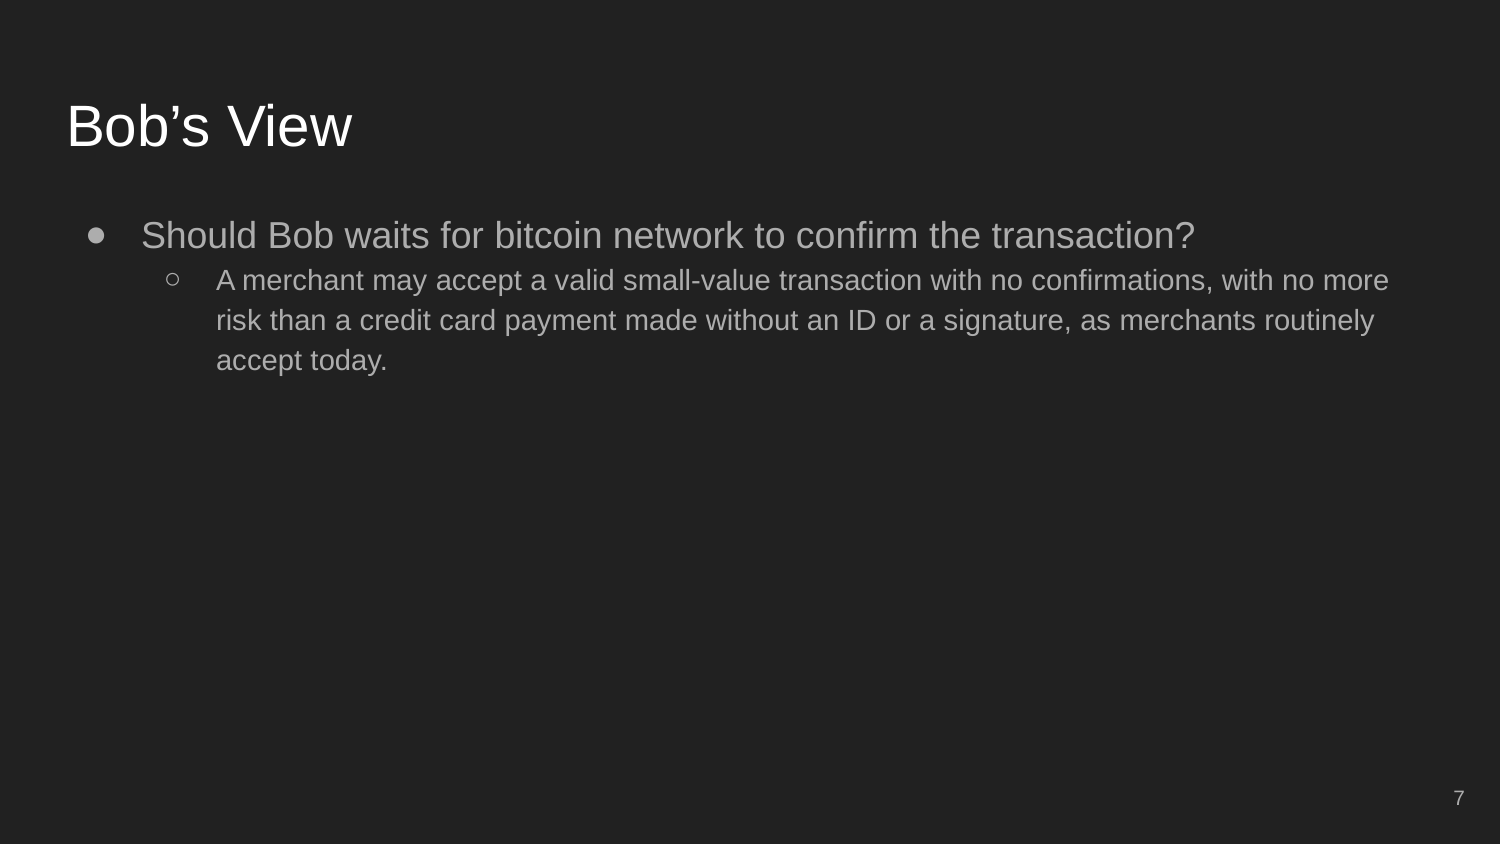

# Bob’s View
Should Bob waits for bitcoin network to confirm the transaction?
A merchant may accept a valid small-value transaction with no confirmations, with no more risk than a credit card payment made without an ID or a signature, as merchants routinely accept today.
7